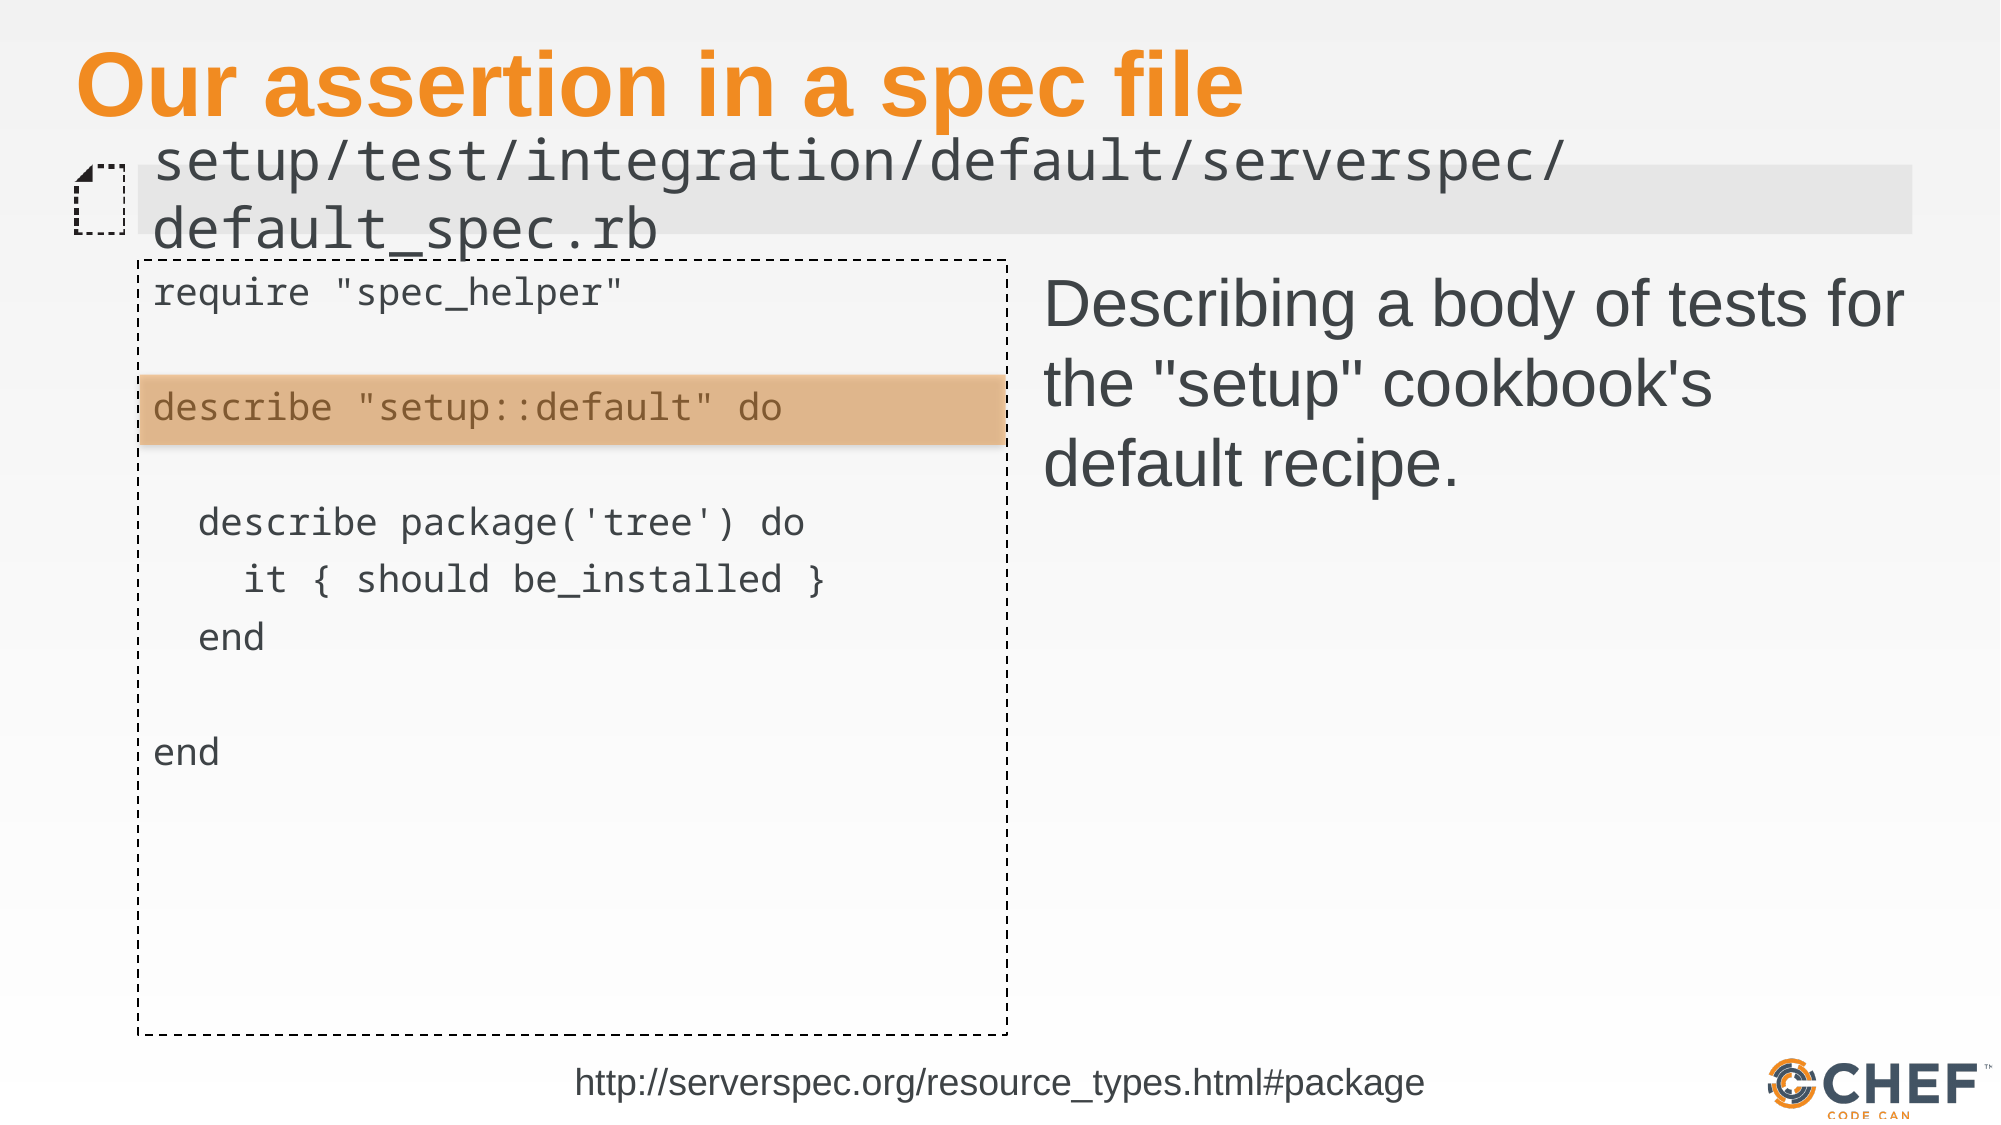

# Our assertion in a spec file
setup/test/integration/default/serverspec/default_spec.rb
require "spec_helper"

describe "setup::default" do

  describe package('tree') do
    it { should be_installed }
  end

end

Describing a body of tests for the "setup" cookbook's default recipe.

http://serverspec.org/resource_types.html#package